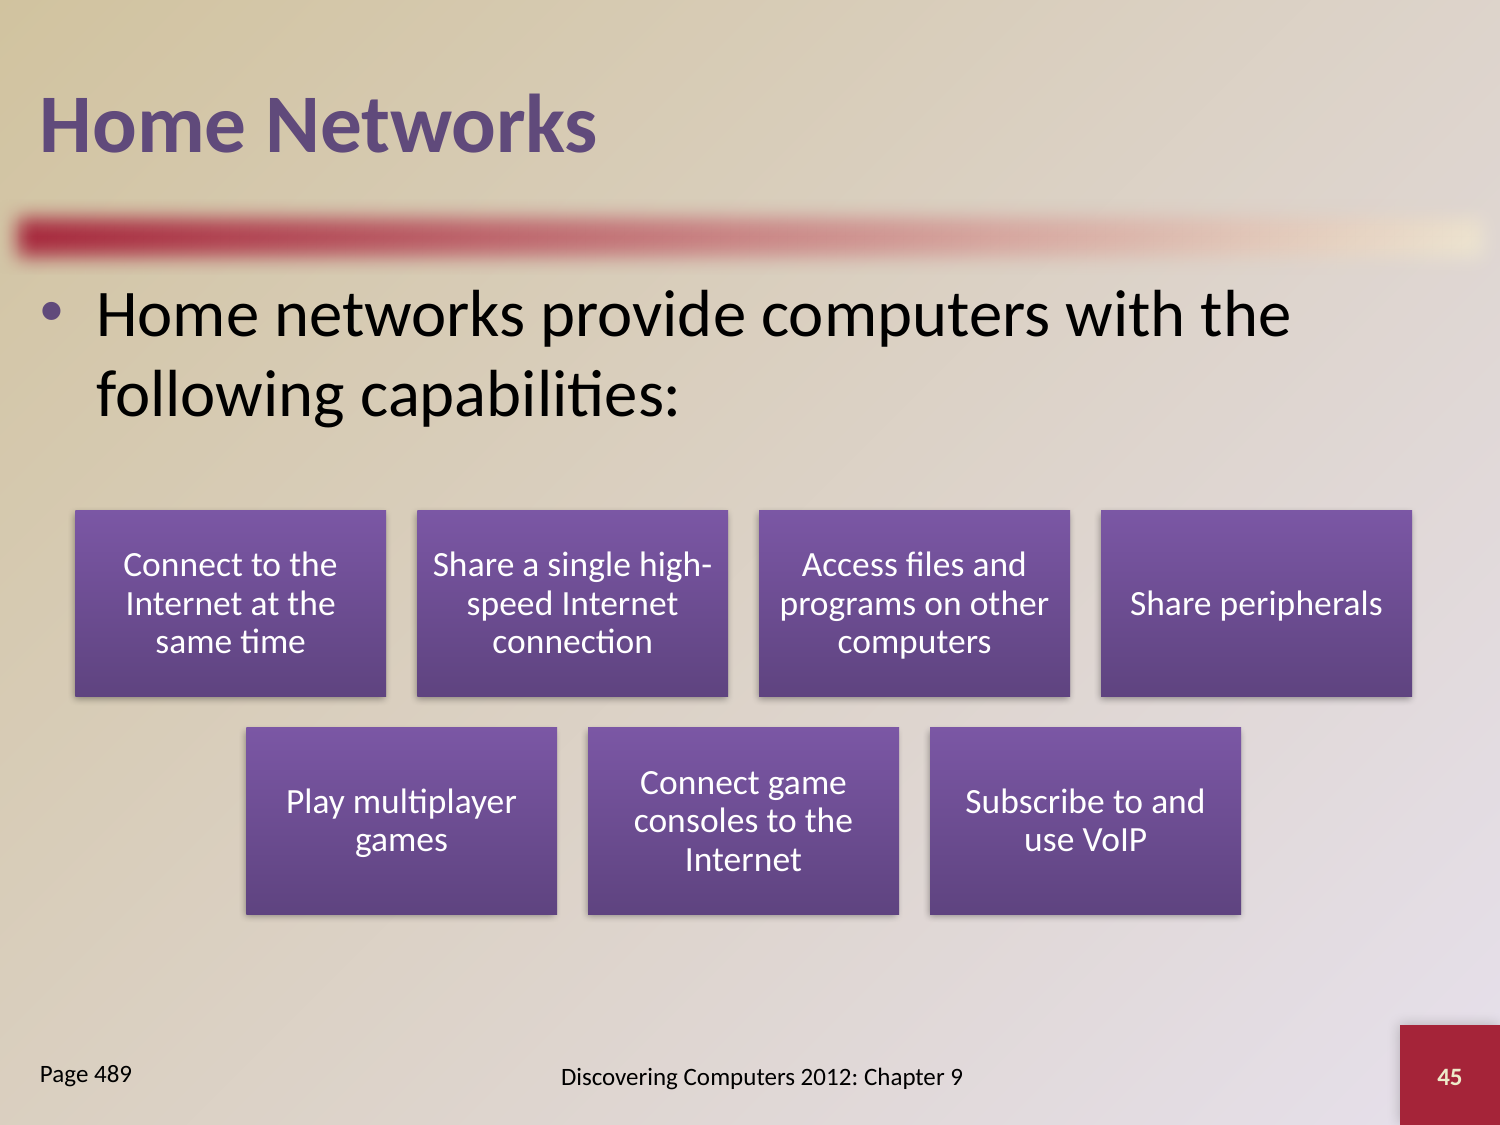

# Home Networks
Home networks provide computers with the following capabilities:
Connect to the Internet at the same time
Share a single high-speed Internet connection
Access files and programs on other computers
Share peripherals
Play multiplayer games
Connect game consoles to the Internet
Subscribe to and use VoIP
45
Discovering Computers 2012: Chapter 9
Page 489